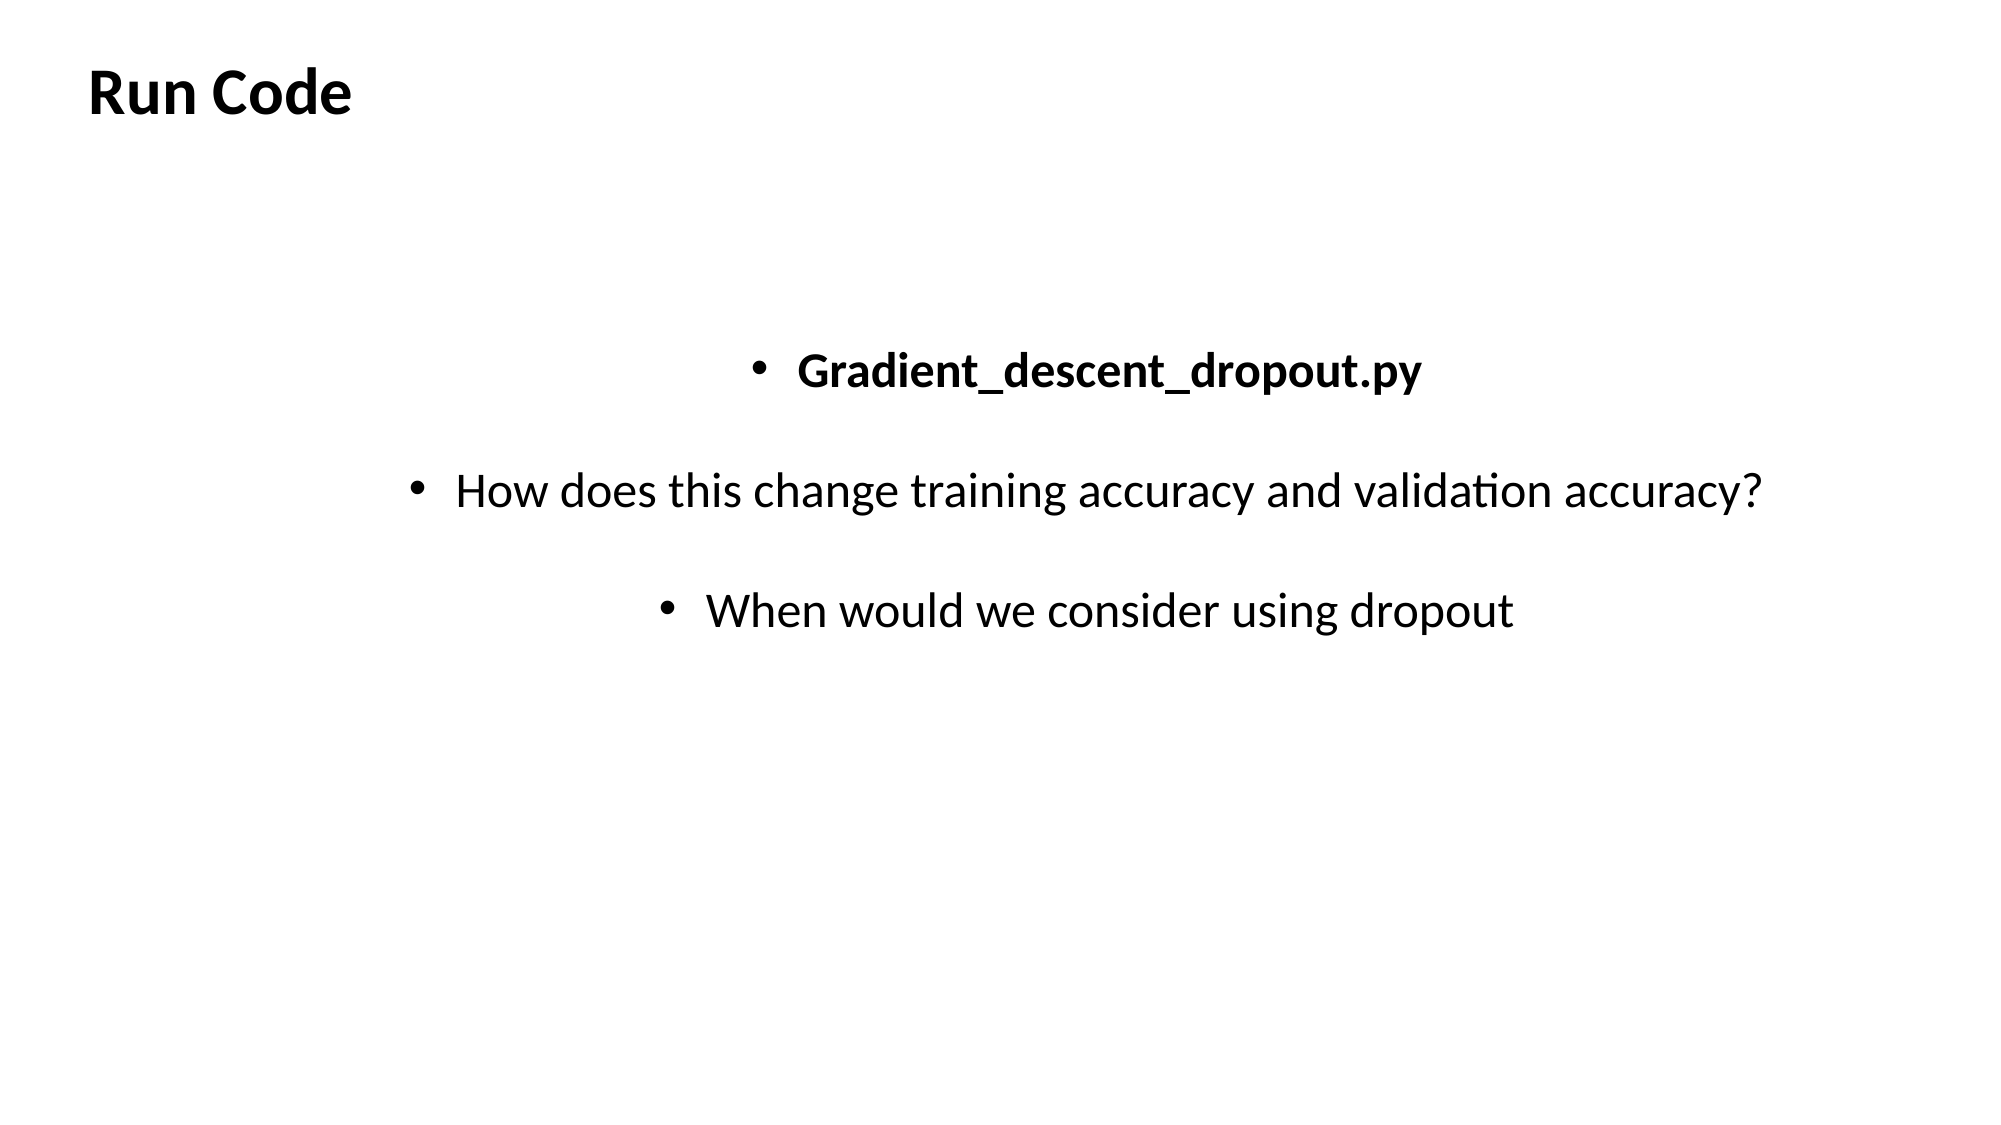

Run Code
Gradient_descent_dropout.py
How does this change training accuracy and validation accuracy?
When would we consider using dropout